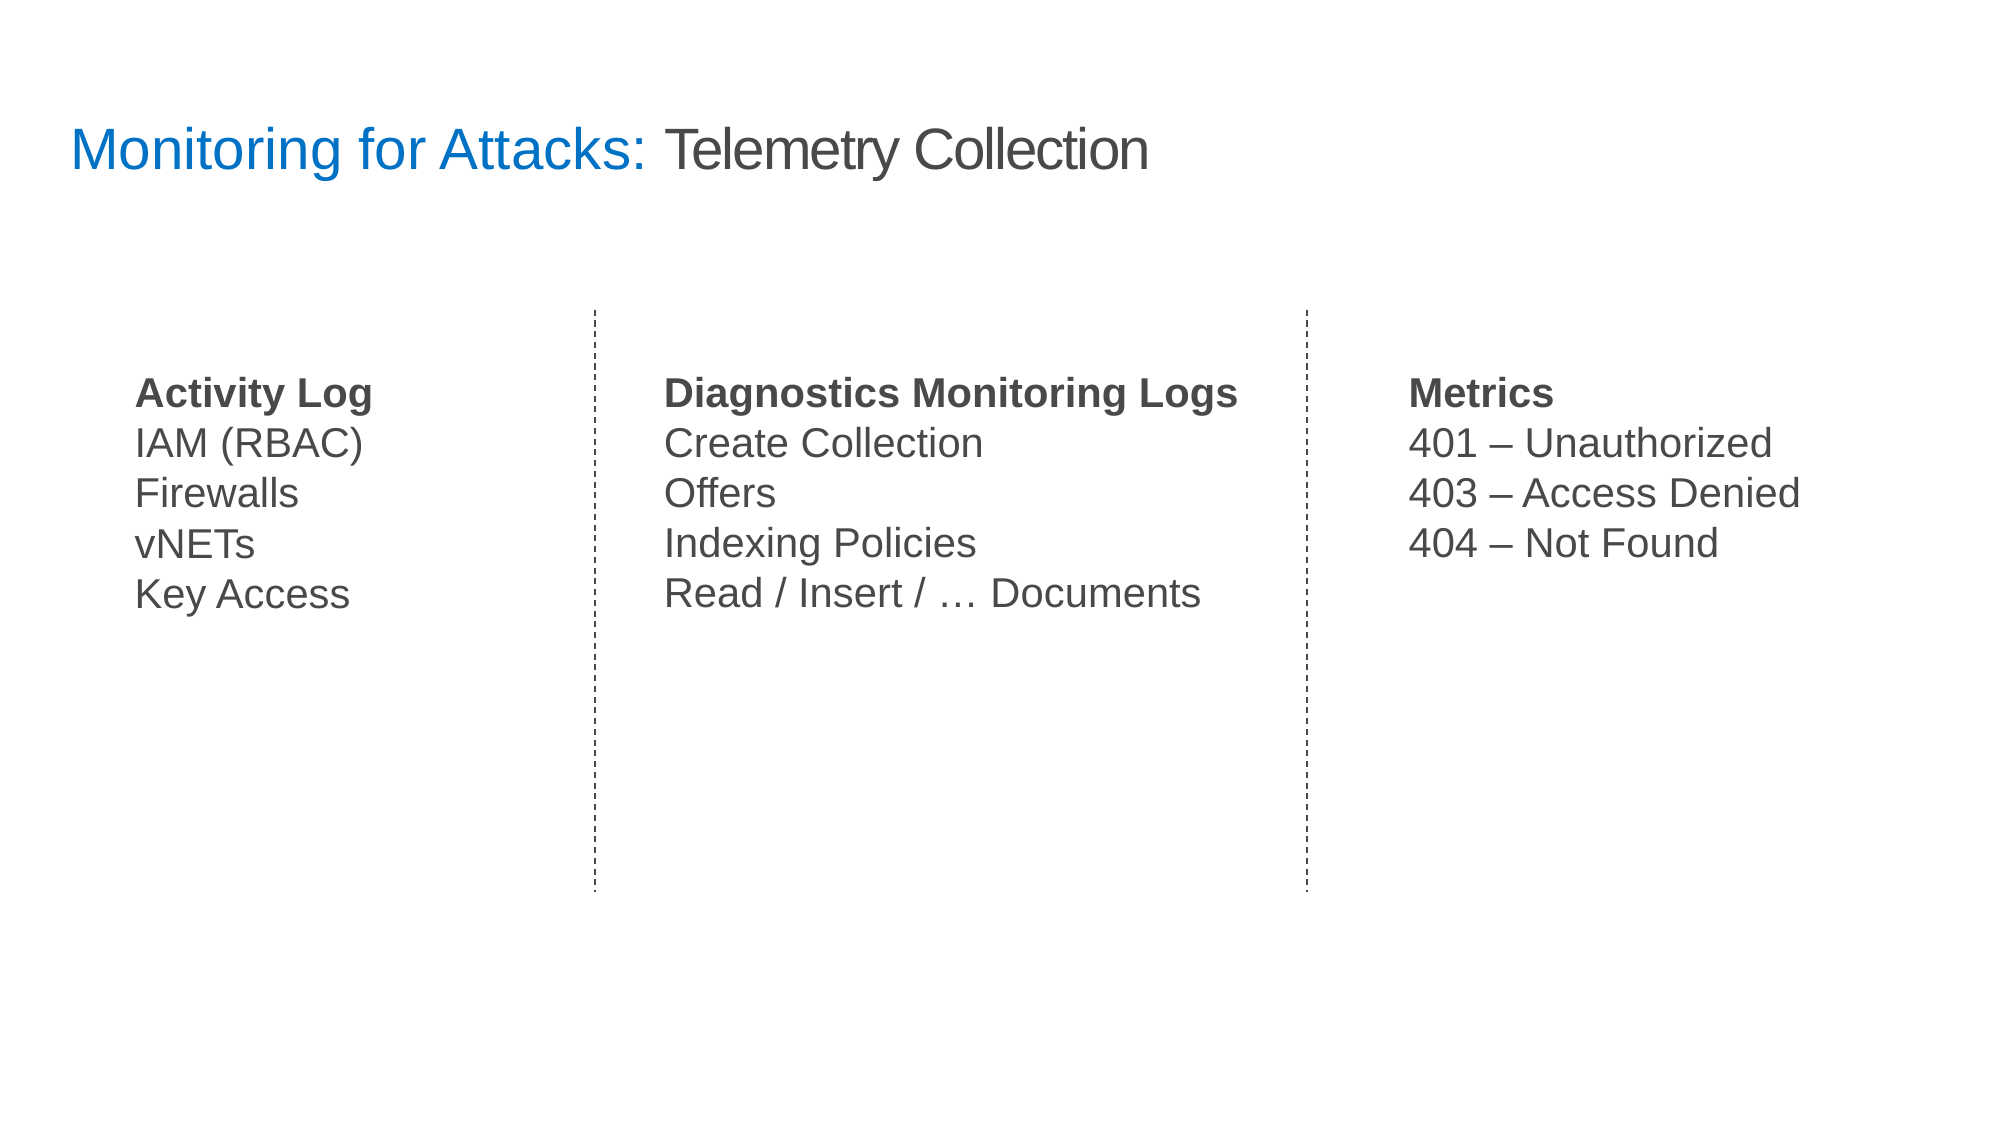

Monitoring for Attacks: Telemetry Collection
Activity Log
IAM (RBAC)
Firewalls
vNETs
Key Access
Diagnostics Monitoring Logs
Create Collection
Offers
Indexing Policies
Read / Insert / … Documents
Metrics
401 – Unauthorized
403 – Access Denied
404 – Not Found